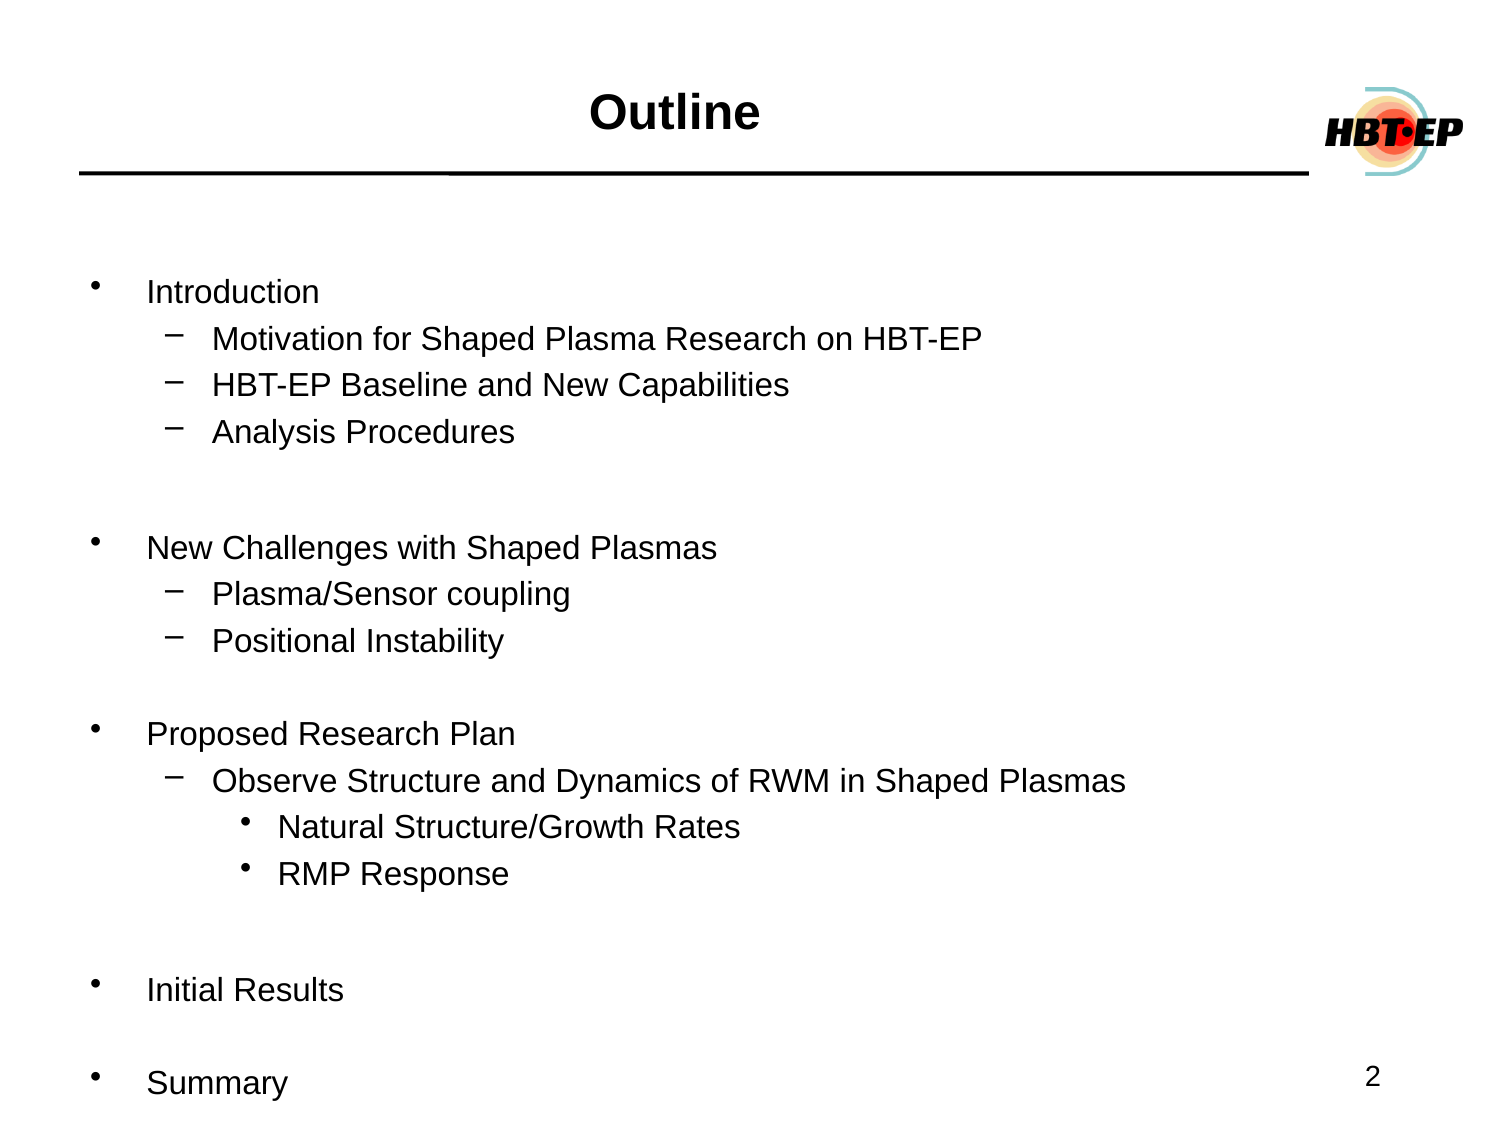

# Outline
Introduction
Motivation for Shaped Plasma Research on HBT-EP
HBT-EP Baseline and New Capabilities
Analysis Procedures

New Challenges with Shaped Plasmas
Plasma/Sensor coupling
Positional Instability

Proposed Research Plan
Observe Structure and Dynamics of RWM in Shaped Plasmas
Natural Structure/Growth Rates
RMP Response

Initial Results

Summary